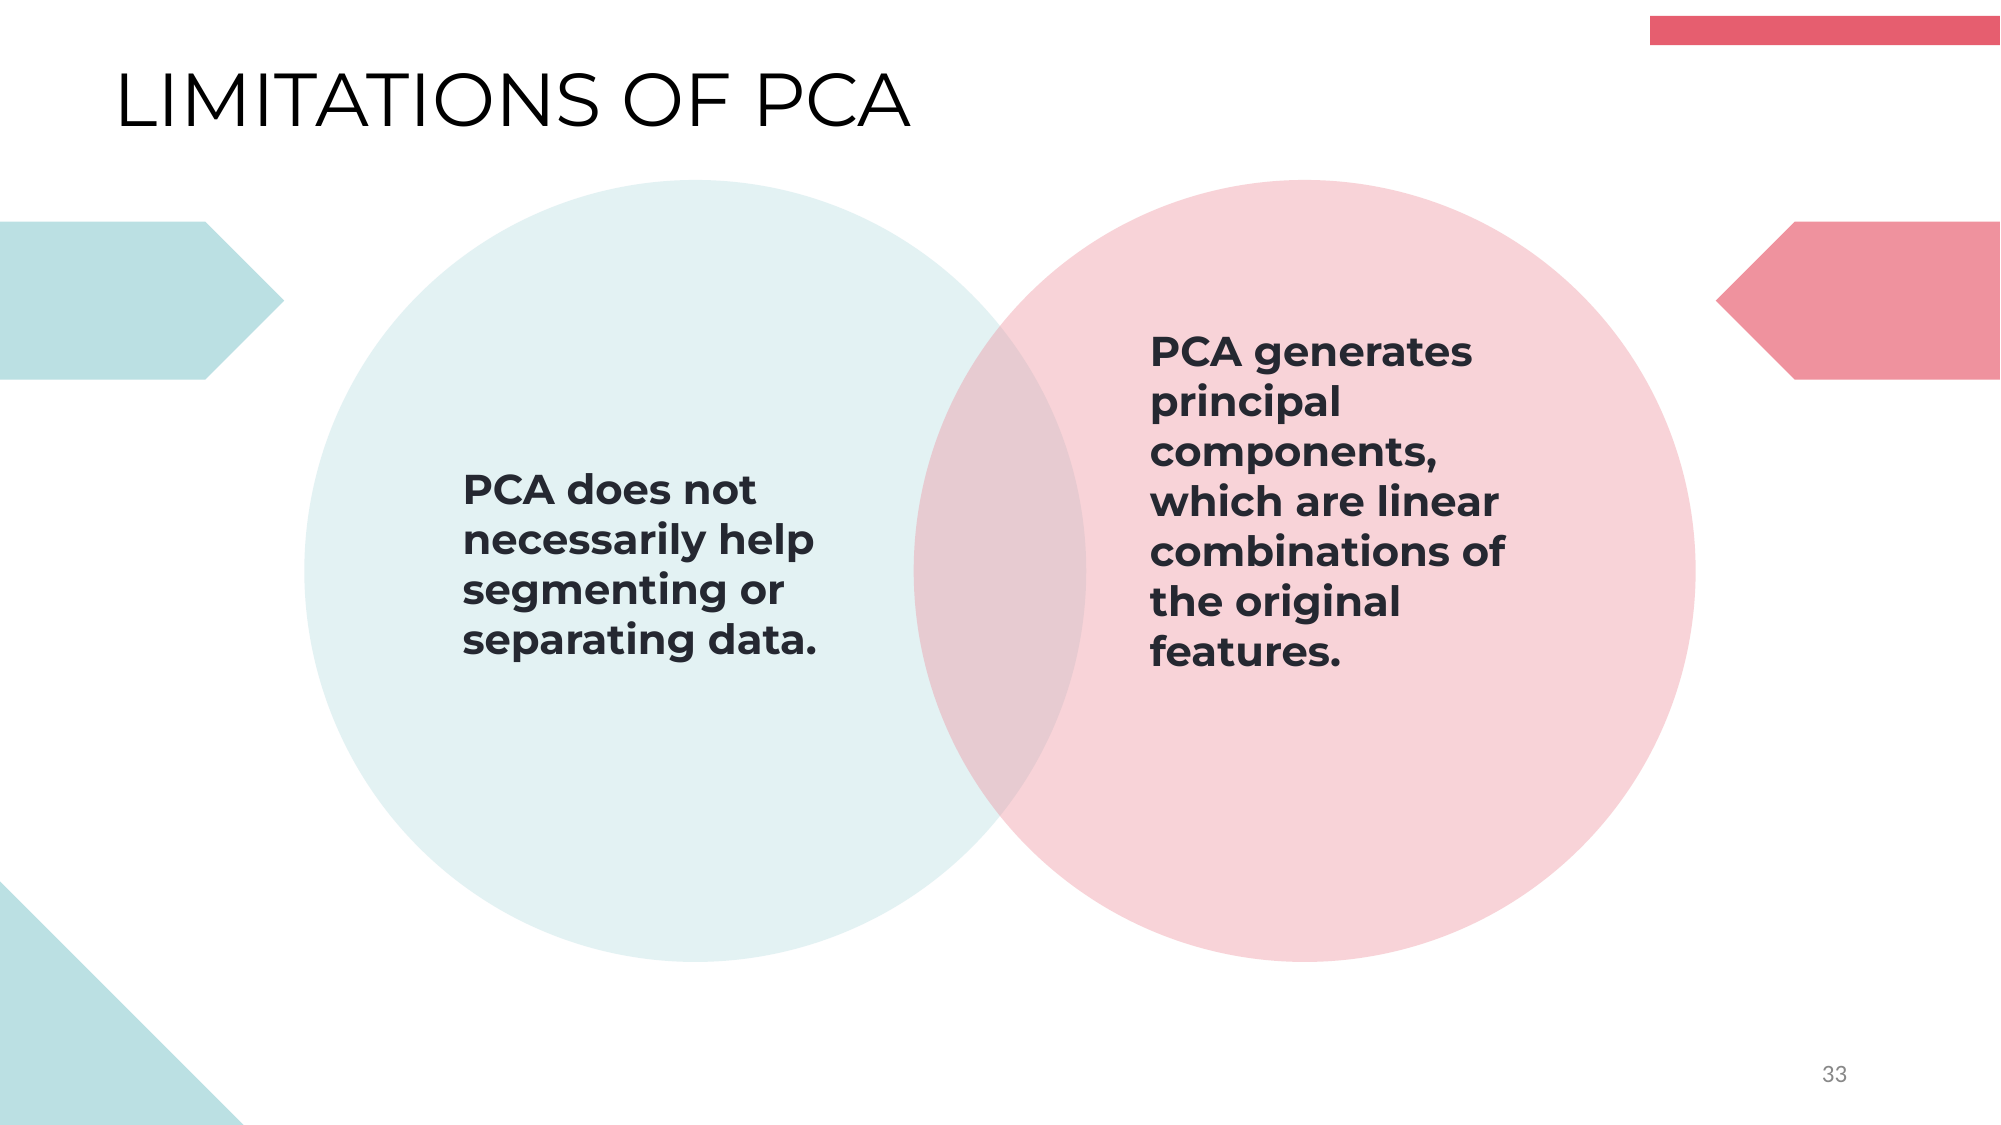

LIMITATIONS OF PCA

PCA generates principal components, which are linear combinations of the original features.

PCA does not necessarily help segmenting or separating data.

33